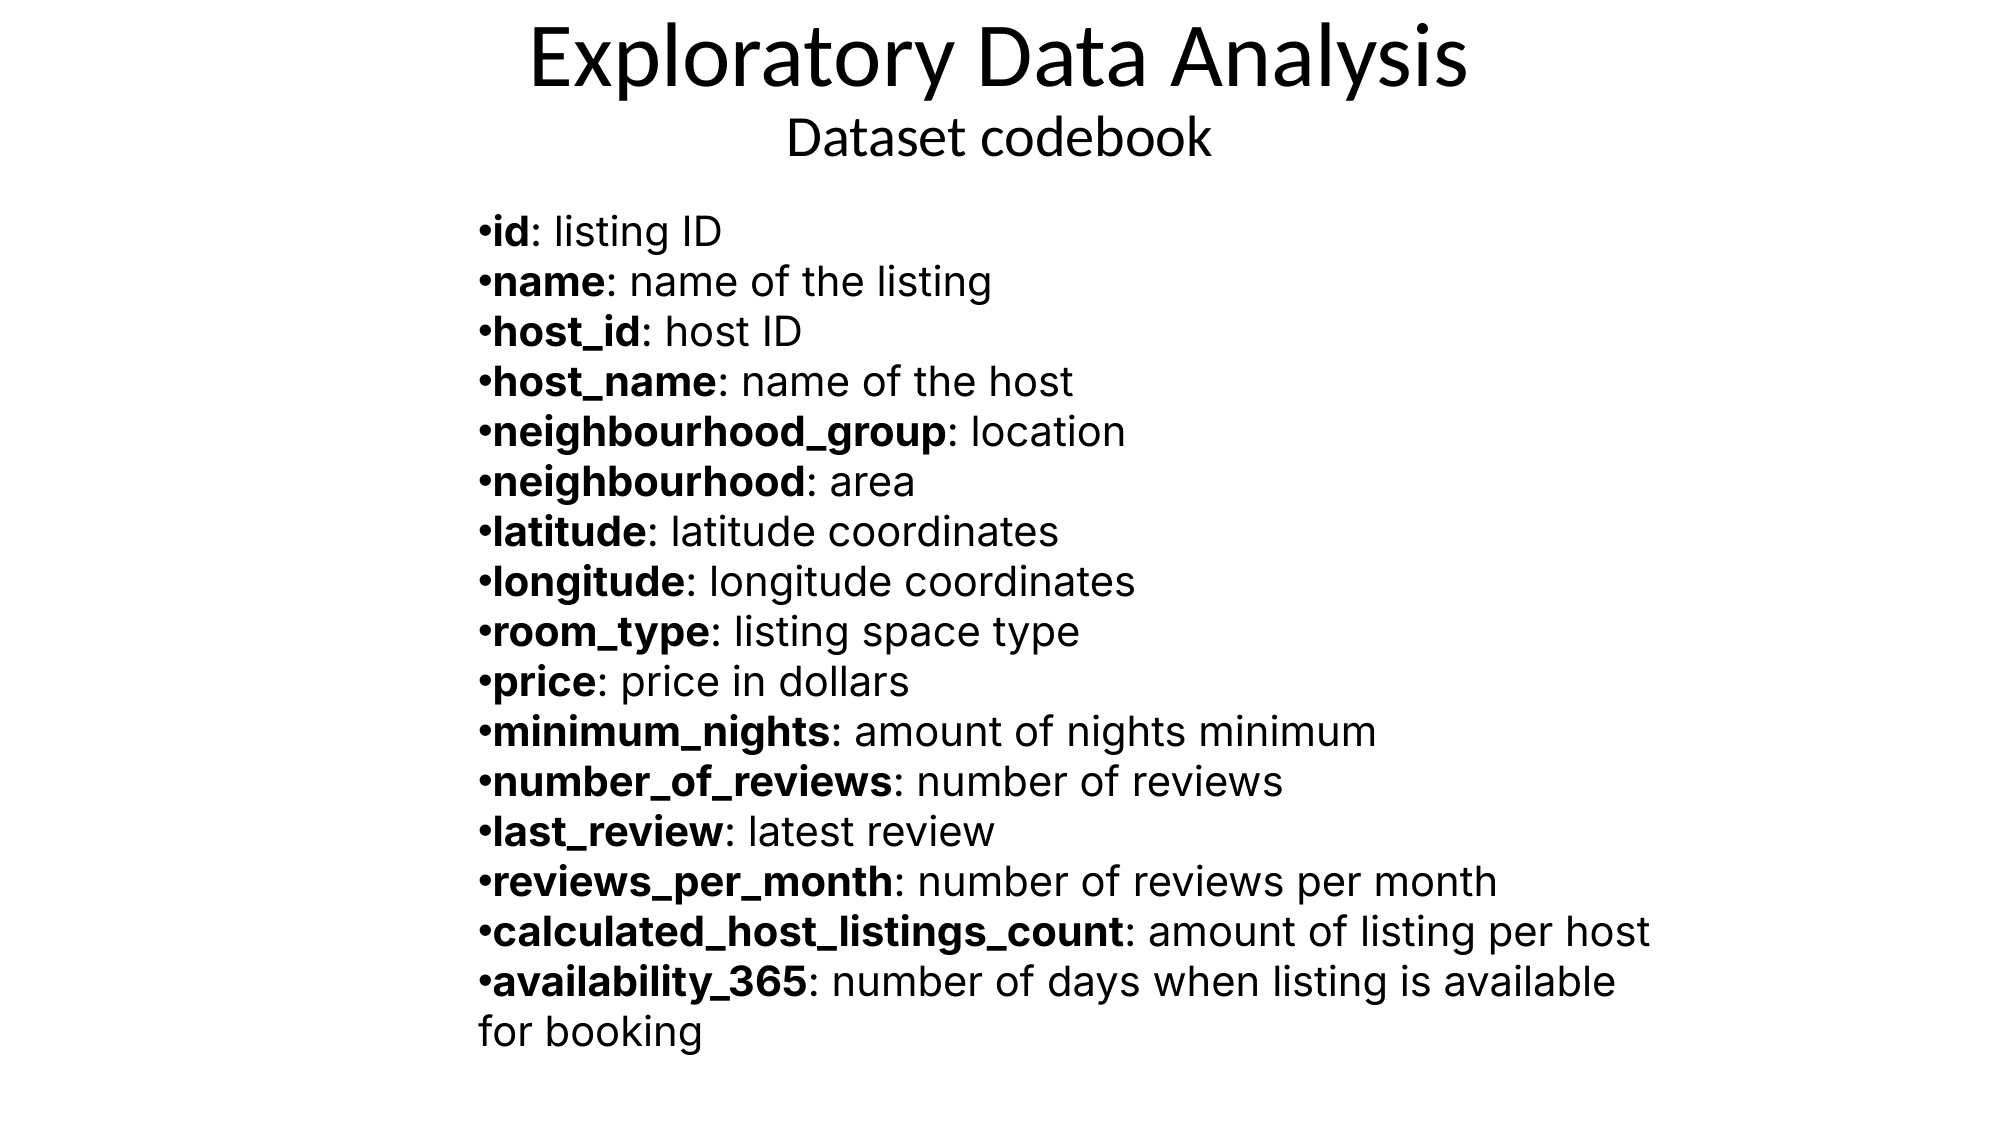

Exploratory Data Analysis
Dataset codebook
id: listing ID
name: name of the listing
host_id: host ID
host_name: name of the host
neighbourhood_group: location
neighbourhood: area
latitude: latitude coordinates
longitude: longitude coordinates
room_type: listing space type
price: price in dollars
minimum_nights: amount of nights minimum
number_of_reviews: number of reviews
last_review: latest review
reviews_per_month: number of reviews per month
calculated_host_listings_count: amount of listing per host
availability_365: number of days when listing is available for booking